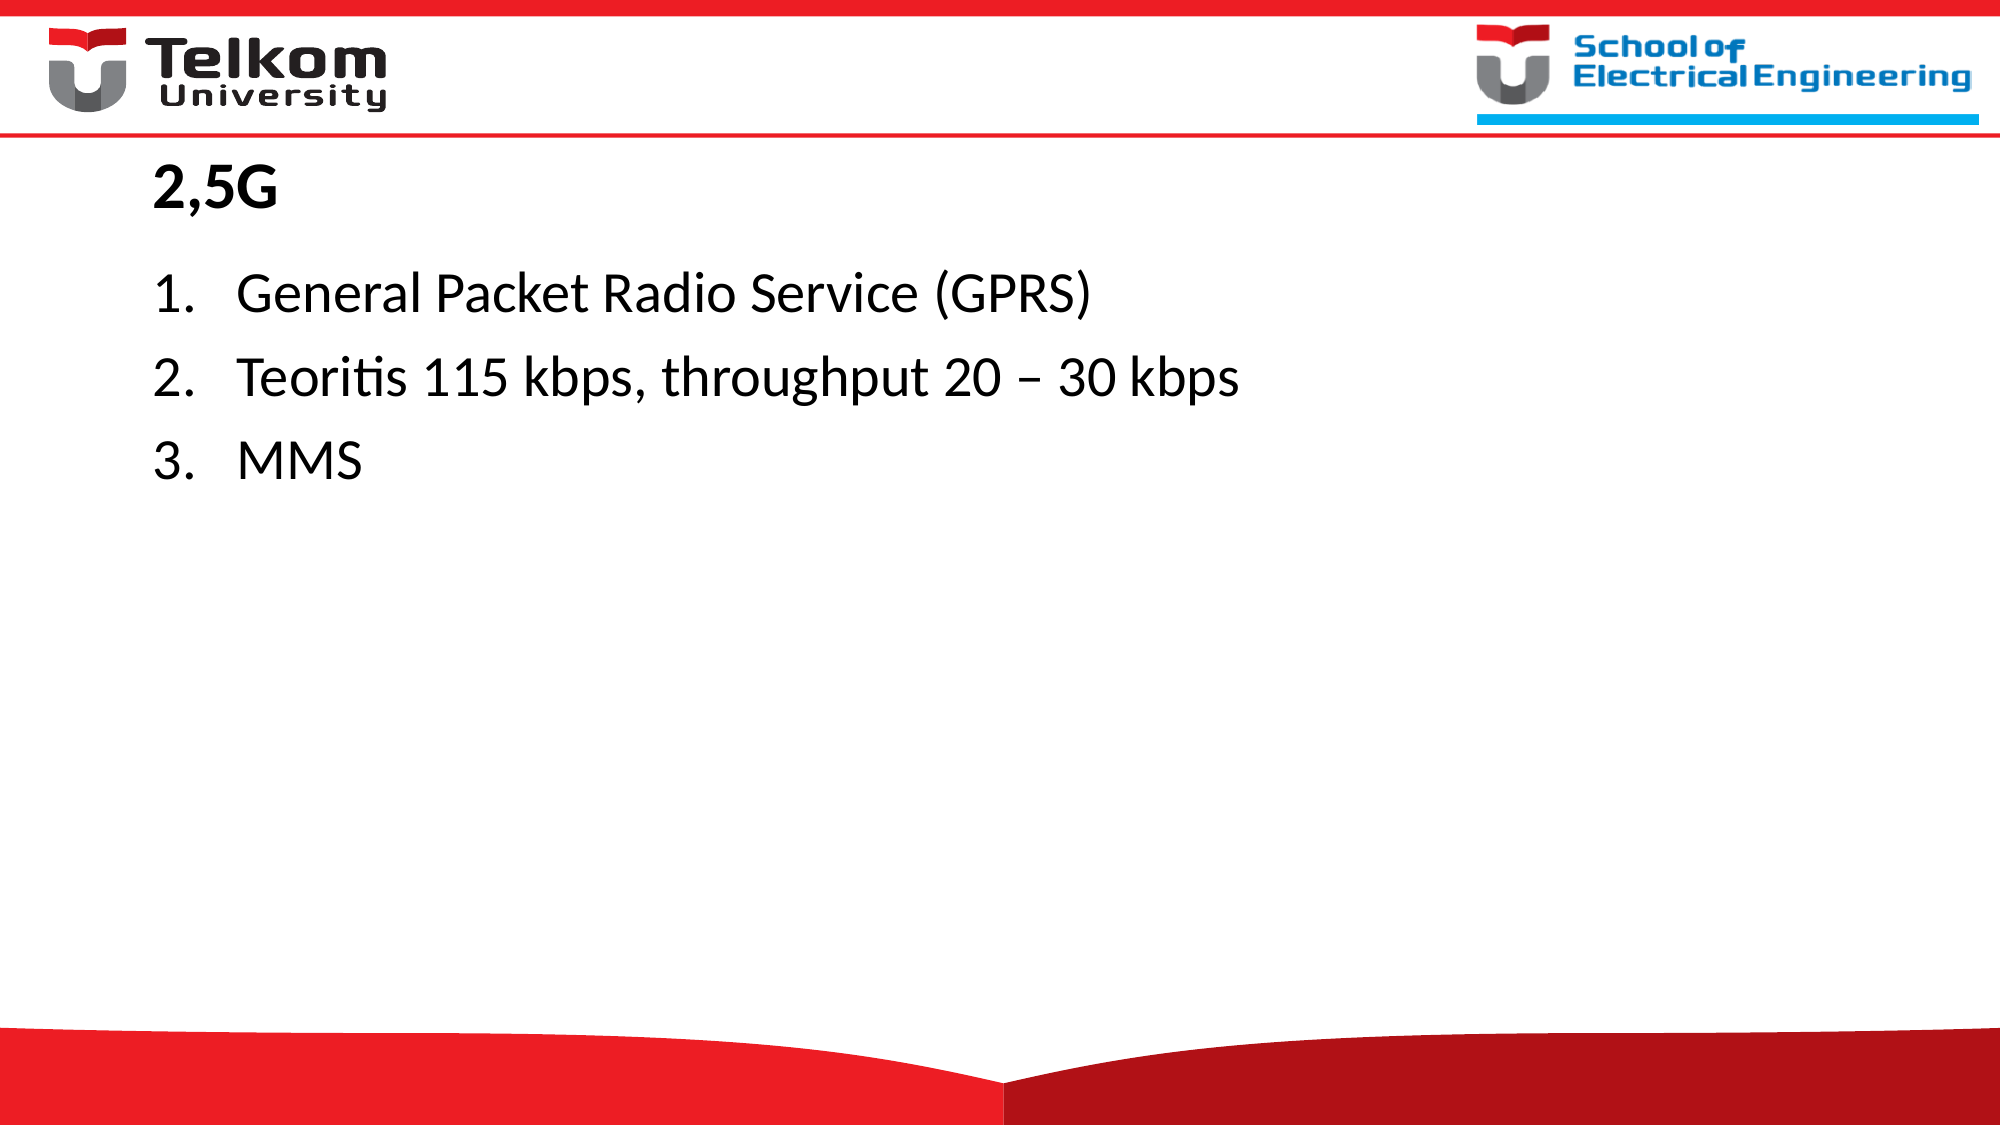

# 2,5G
General Packet Radio Service (GPRS)
Teoritis 115 kbps, throughput 20 – 30 kbps
MMS